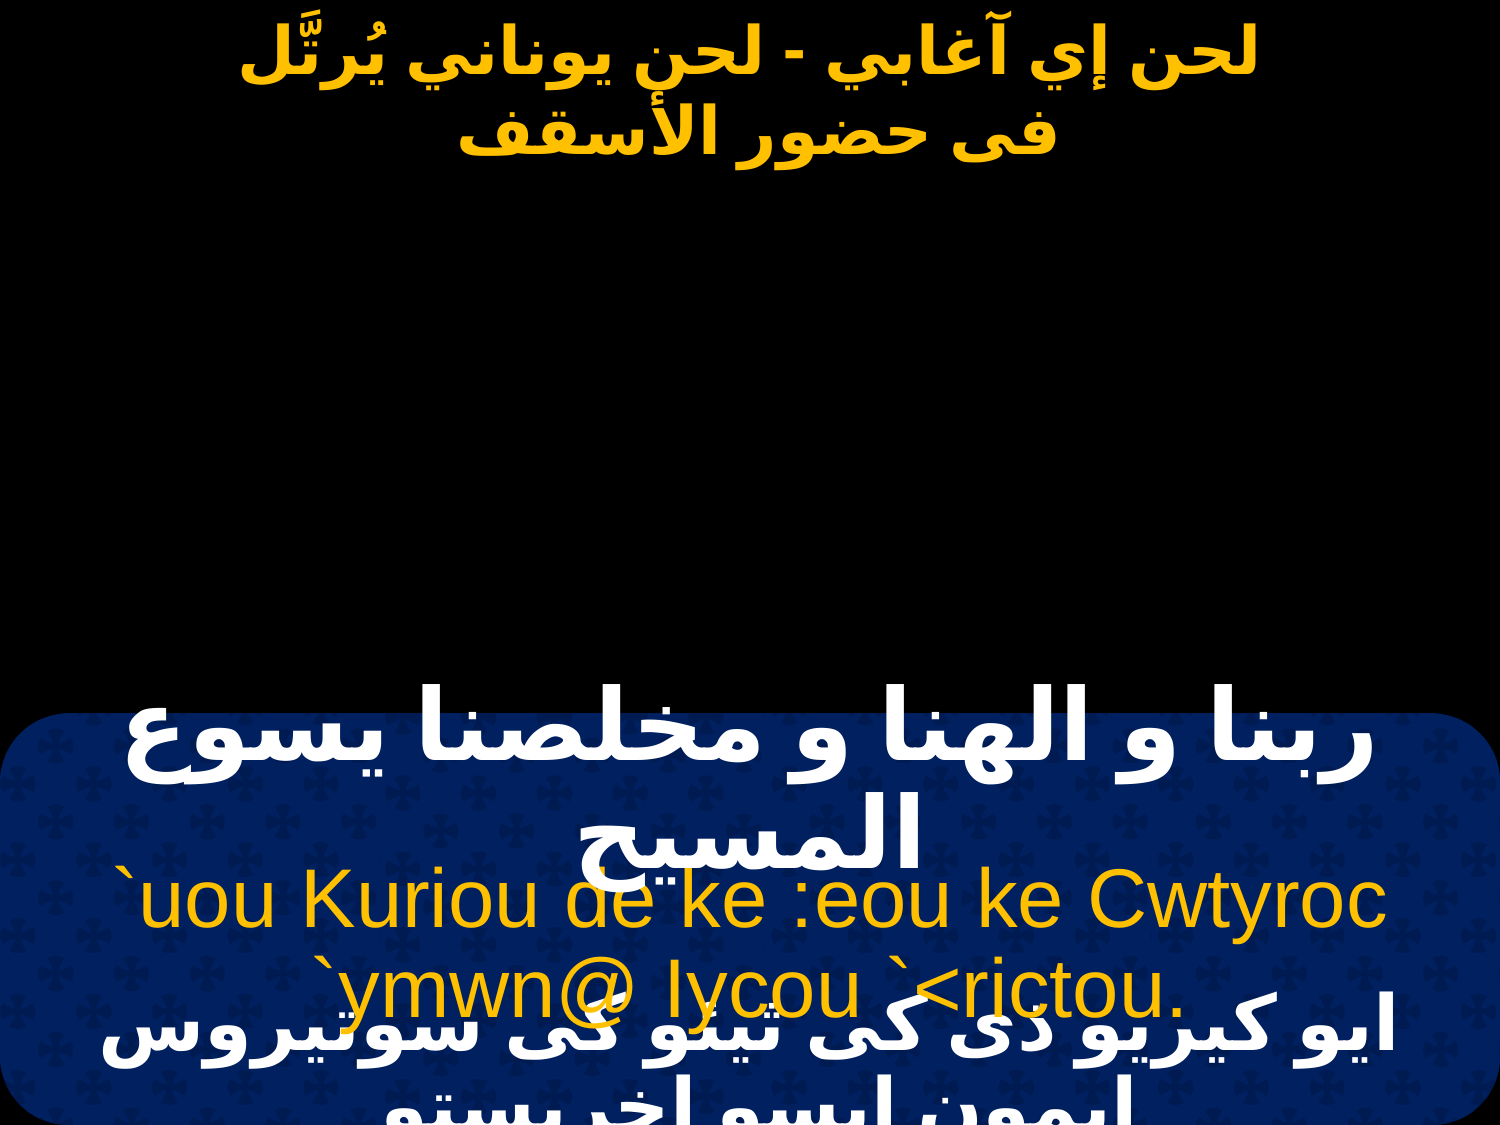

ربنا و الهنا و مخلصنا يسوع المسيح
`uou Kuriou de ke :eou ke Cwtyroc `ymwn@ Iycou `<rictou.
ايو كيريو ذى كى ثيئو كى سوتيروس ايمون ايسو اخريستو